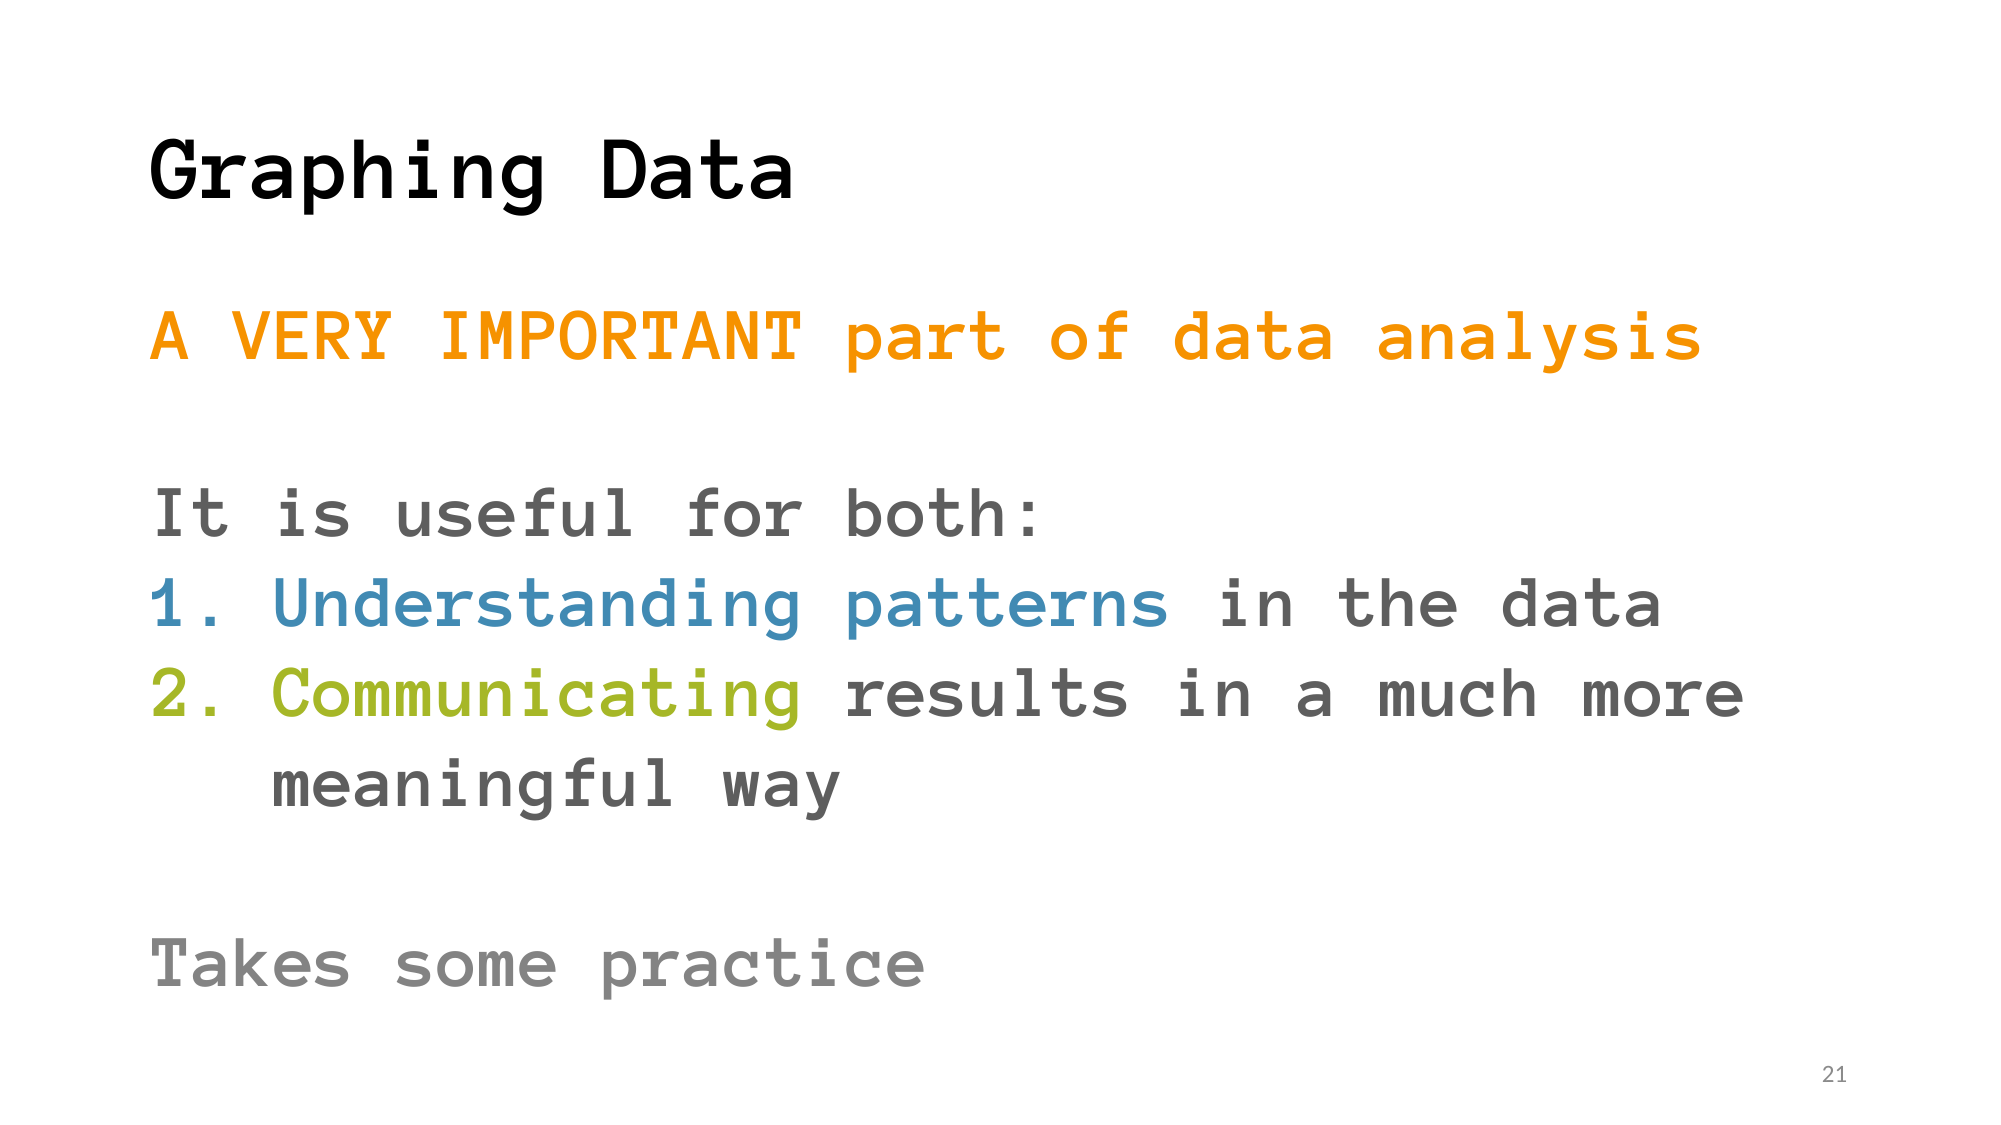

# Graphing Data
A VERY IMPORTANT part of data analysis
It is useful for both:
Understanding patterns in the data
Communicating results in a much more meaningful way
Takes some practice
21